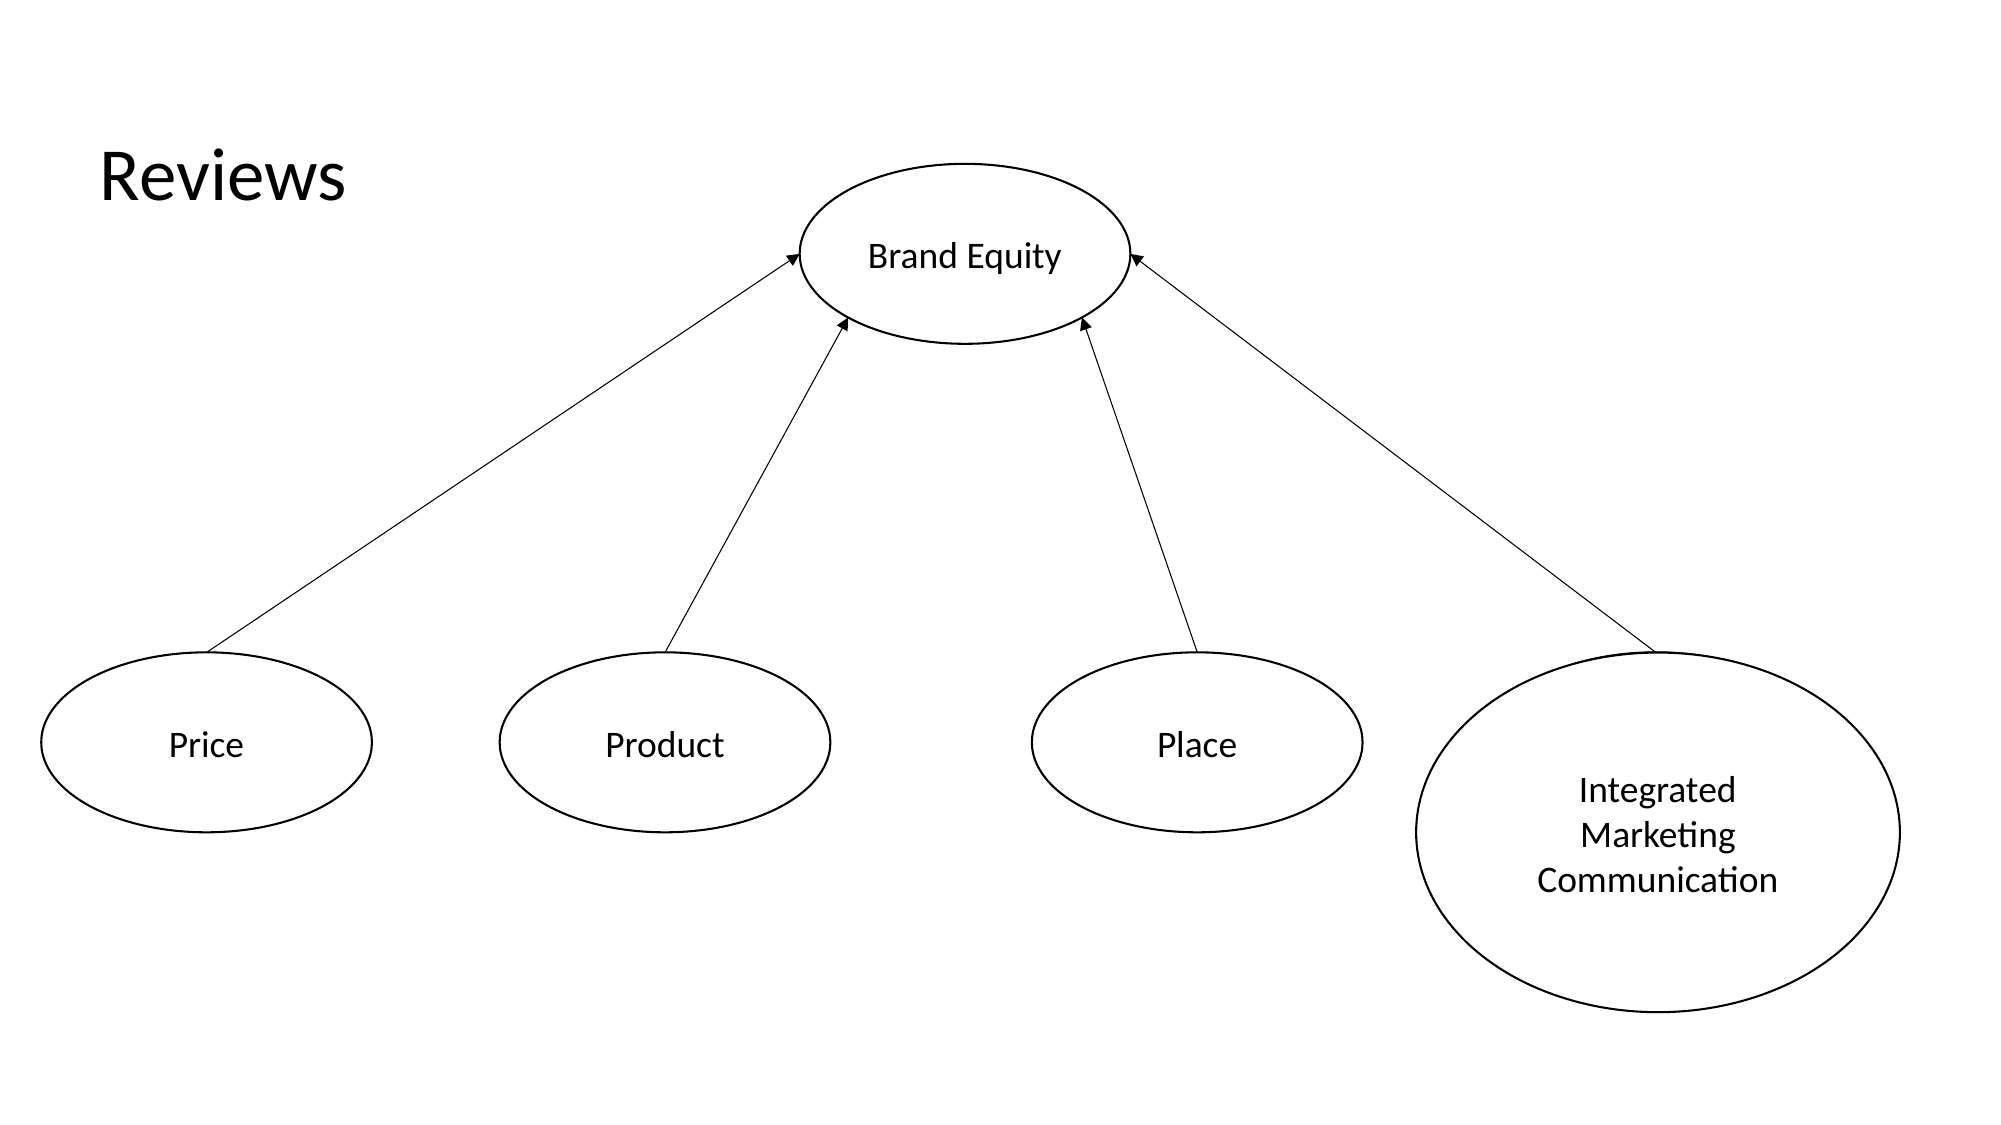

# Reviews
Brand Equity
Place
Product
Promotion
Price
Integrated Marketing Communication